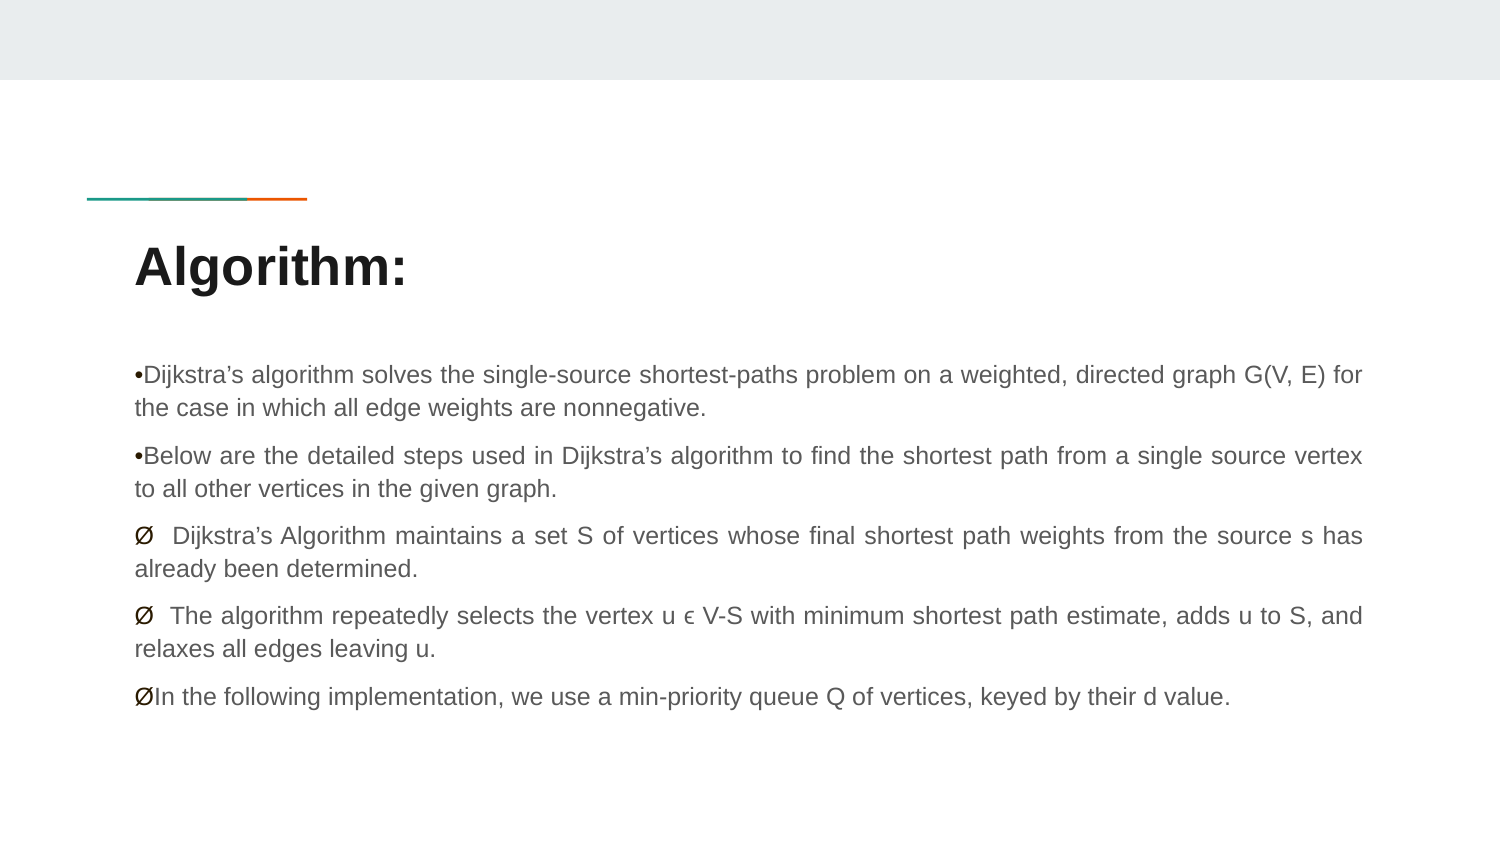

# Algorithm:
•Dijkstra’s algorithm solves the single-source shortest-paths problem on a weighted, directed graph G(V, E) for the case in which all edge weights are nonnegative.
•Below are the detailed steps used in Dijkstra’s algorithm to find the shortest path from a single source vertex to all other vertices in the given graph.
Ø  Dijkstra’s Algorithm maintains a set S of vertices whose final shortest path weights from the source s has already been determined.
Ø  The algorithm repeatedly selects the vertex u ϵ V-S with minimum shortest path estimate, adds u to S, and relaxes all edges leaving u.
ØIn the following implementation, we use a min-priority queue Q of vertices, keyed by their d value.